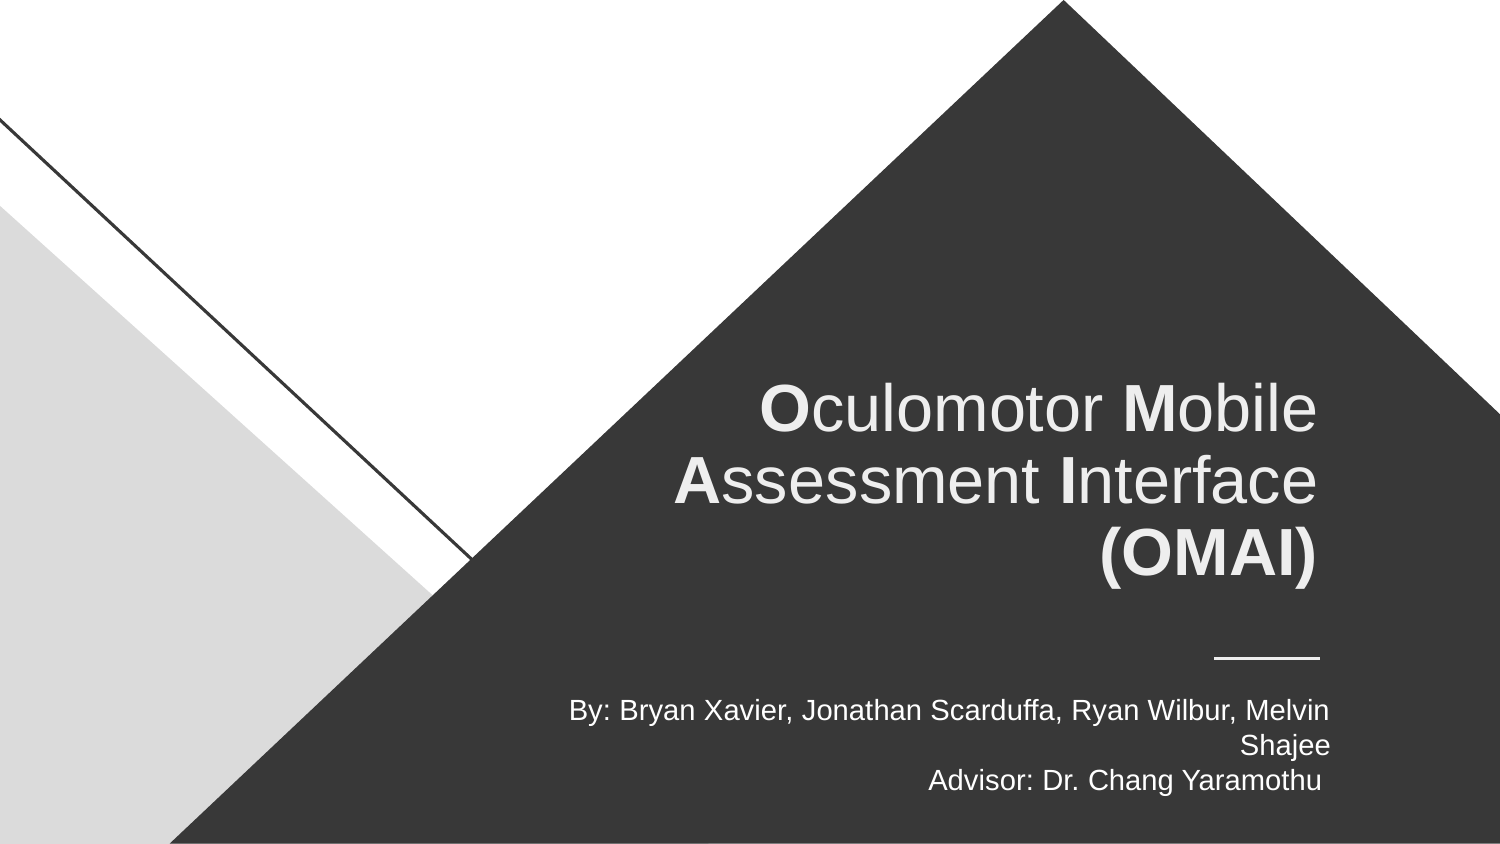

# Oculomotor Mobile Assessment Interface
(OMAI)
By: Bryan Xavier, Jonathan Scarduffa, Ryan Wilbur, Melvin Shajee
Advisor: Dr. Chang Yaramothu
1